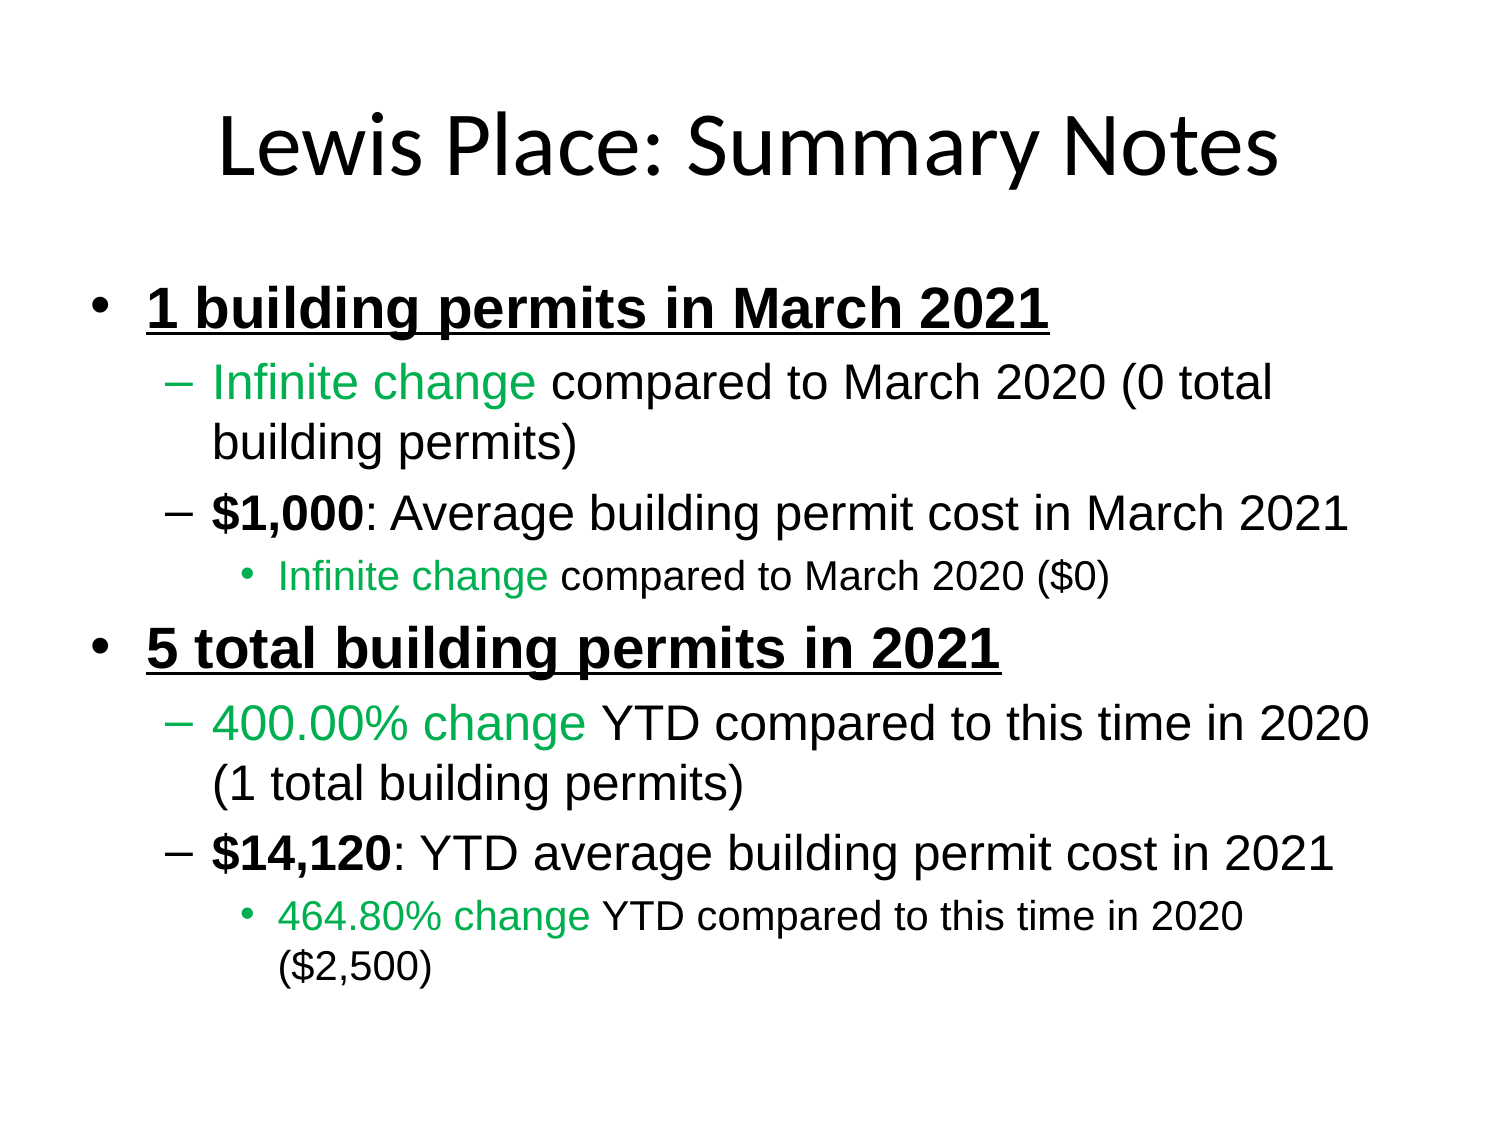

# Lewis Place: Summary Notes
1 building permits in March 2021
Infinite change compared to March 2020 (0 total building permits)
$1,000: Average building permit cost in March 2021
Infinite change compared to March 2020 ($0)
5 total building permits in 2021
400.00% change YTD compared to this time in 2020 (1 total building permits)
$14,120: YTD average building permit cost in 2021
464.80% change YTD compared to this time in 2020 ($2,500)